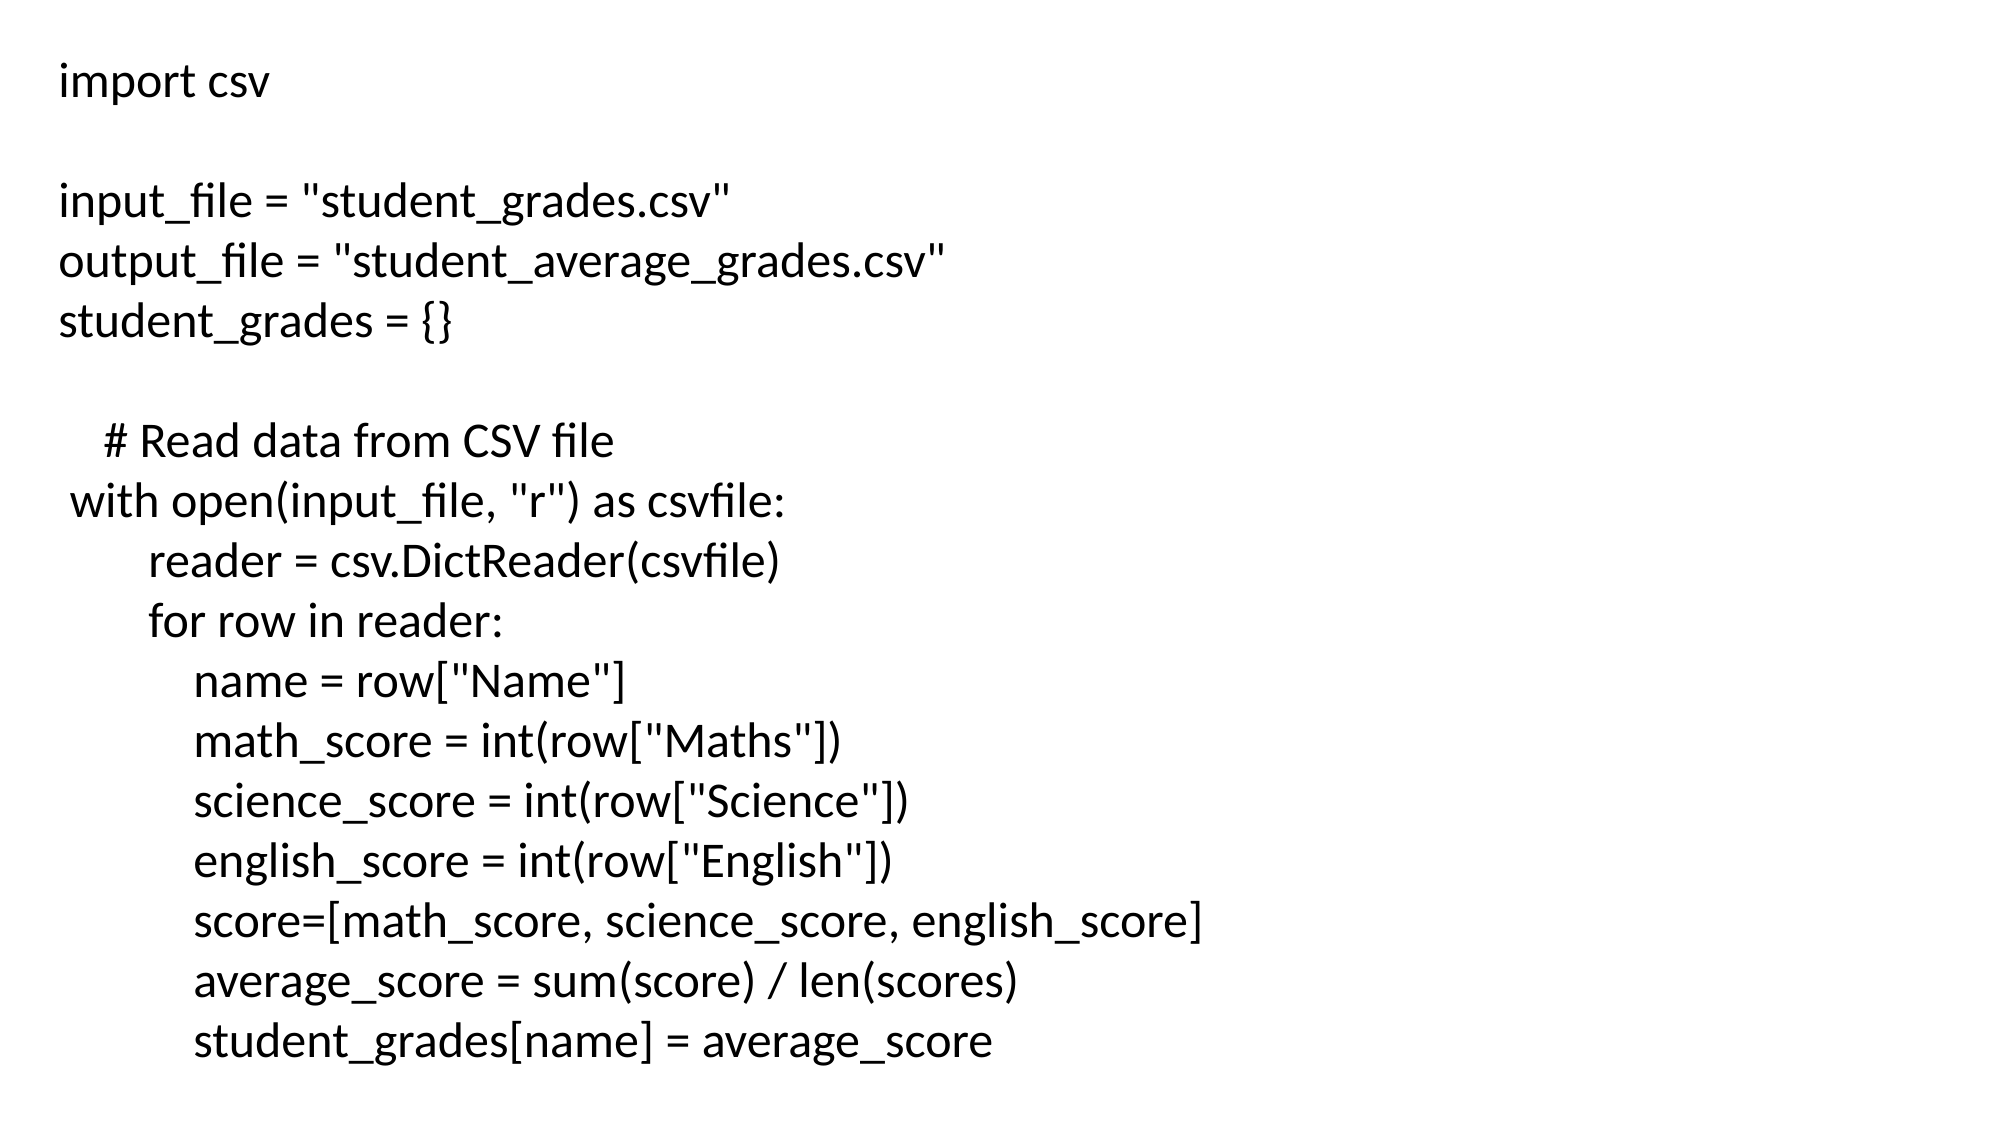

import csv

input_file = "student_grades.csv"
output_file = "student_average_grades.csv"
student_grades = {}

    # Read data from CSV file
 with open(input_file, "r") as csvfile:
        reader = csv.DictReader(csvfile)
        for row in reader:
            name = row["Name"]
            math_score = int(row["Maths"])
            science_score = int(row["Science"])
            english_score = int(row["English"])
            score=[math_score, science_score, english_score]
            average_score = sum(score) / len(scores)
            student_grades[name] = average_score